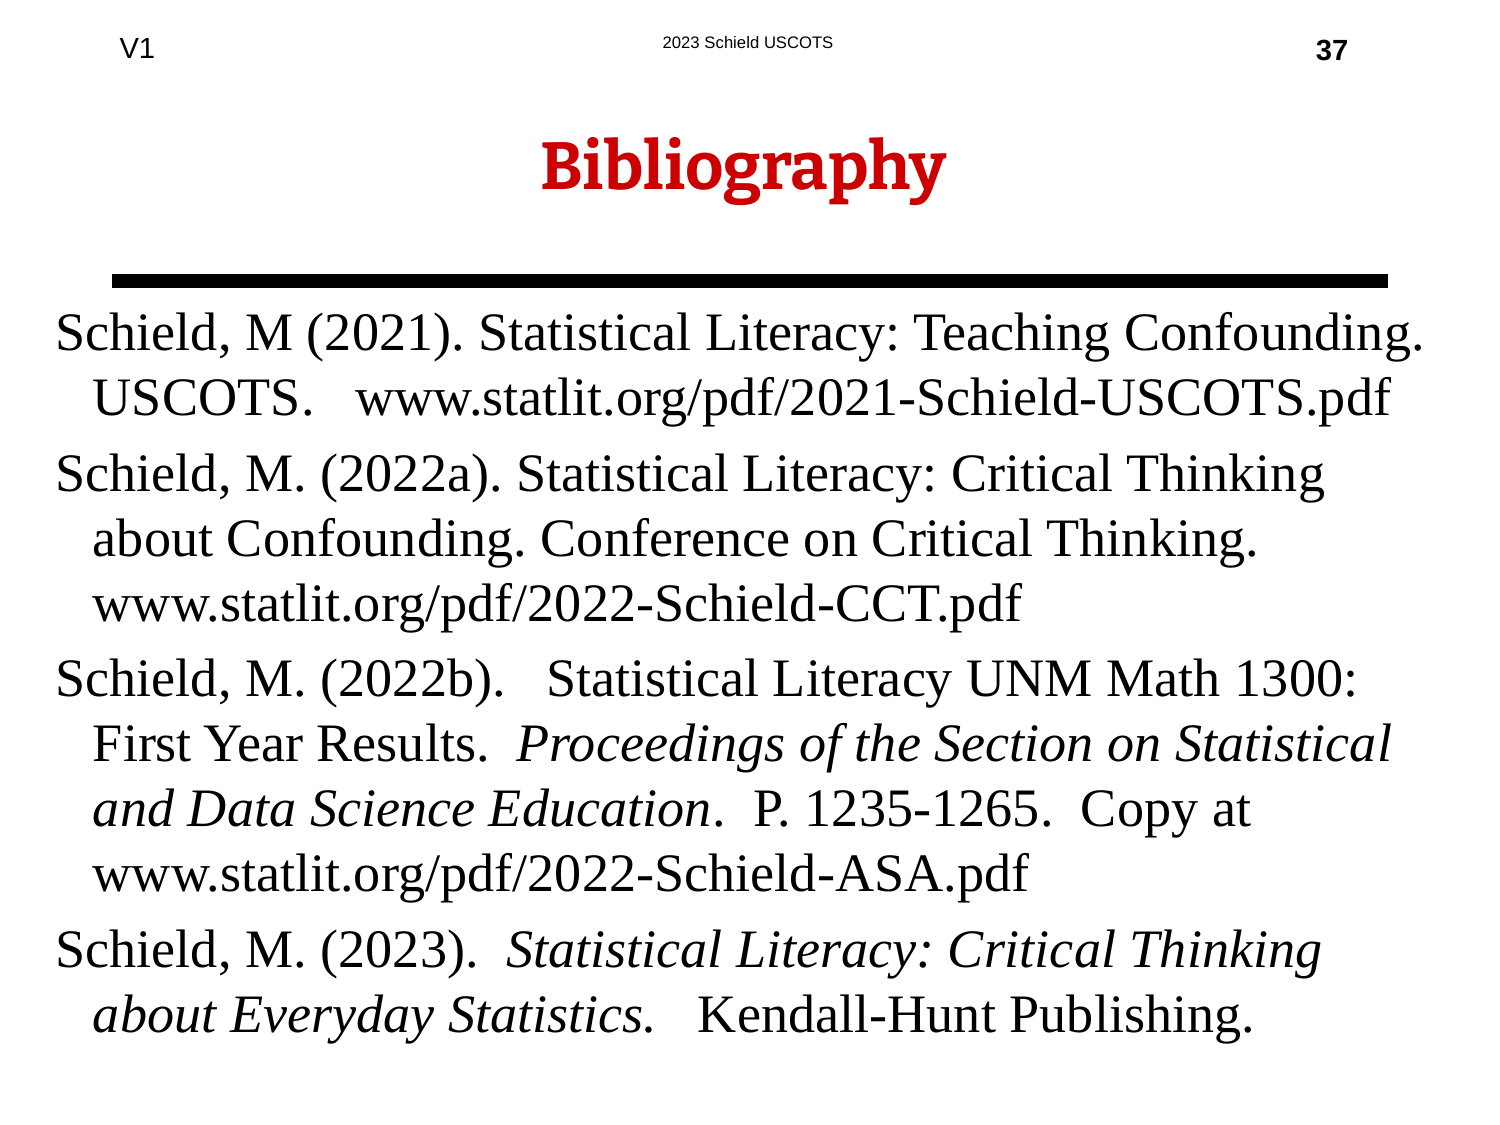

37
# Bibliography
Schield, M (2021). Statistical Literacy: Teaching Confounding. USCOTS.   www.statlit.org/pdf/2021-Schield-USCOTS.pdf
Schield, M. (2022a). Statistical Literacy: Critical Thinking about Confounding. Conference on Critical Thinking. www.statlit.org/pdf/2022-Schield-CCT.pdf
Schield, M. (2022b).   Statistical Literacy UNM Math 1300: First Year Results.  Proceedings of the Section on Statistical and Data Science Education.  P. 1235-1265.  Copy at www.statlit.org/pdf/2022-Schield-ASA.pdf
Schield, M. (2023).  Statistical Literacy: Critical Thinking about Everyday Statistics.   Kendall-Hunt Publishing.